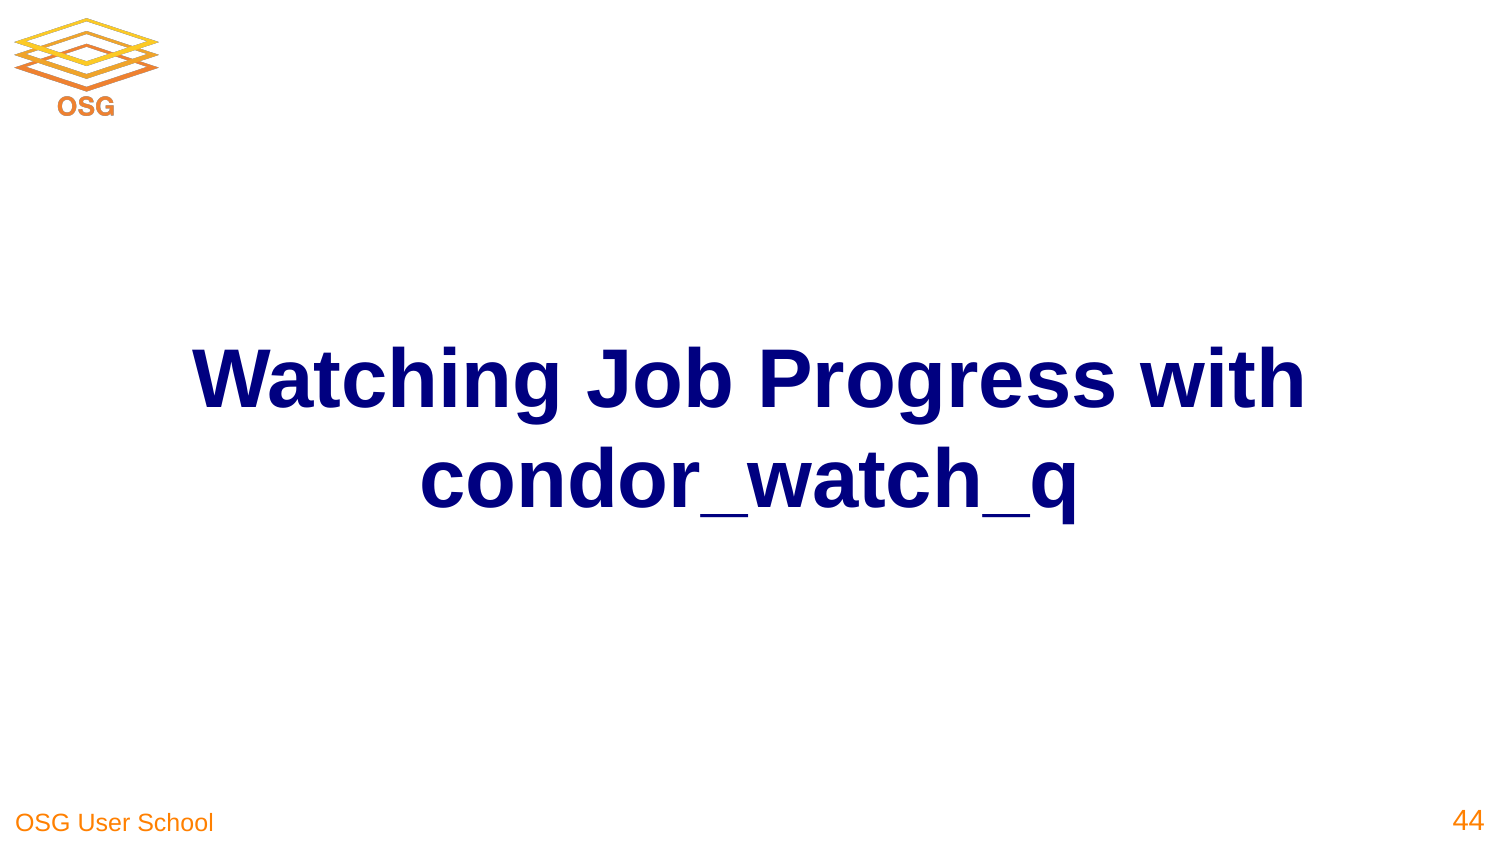

# Watching Job Progress with condor_watch_q

44